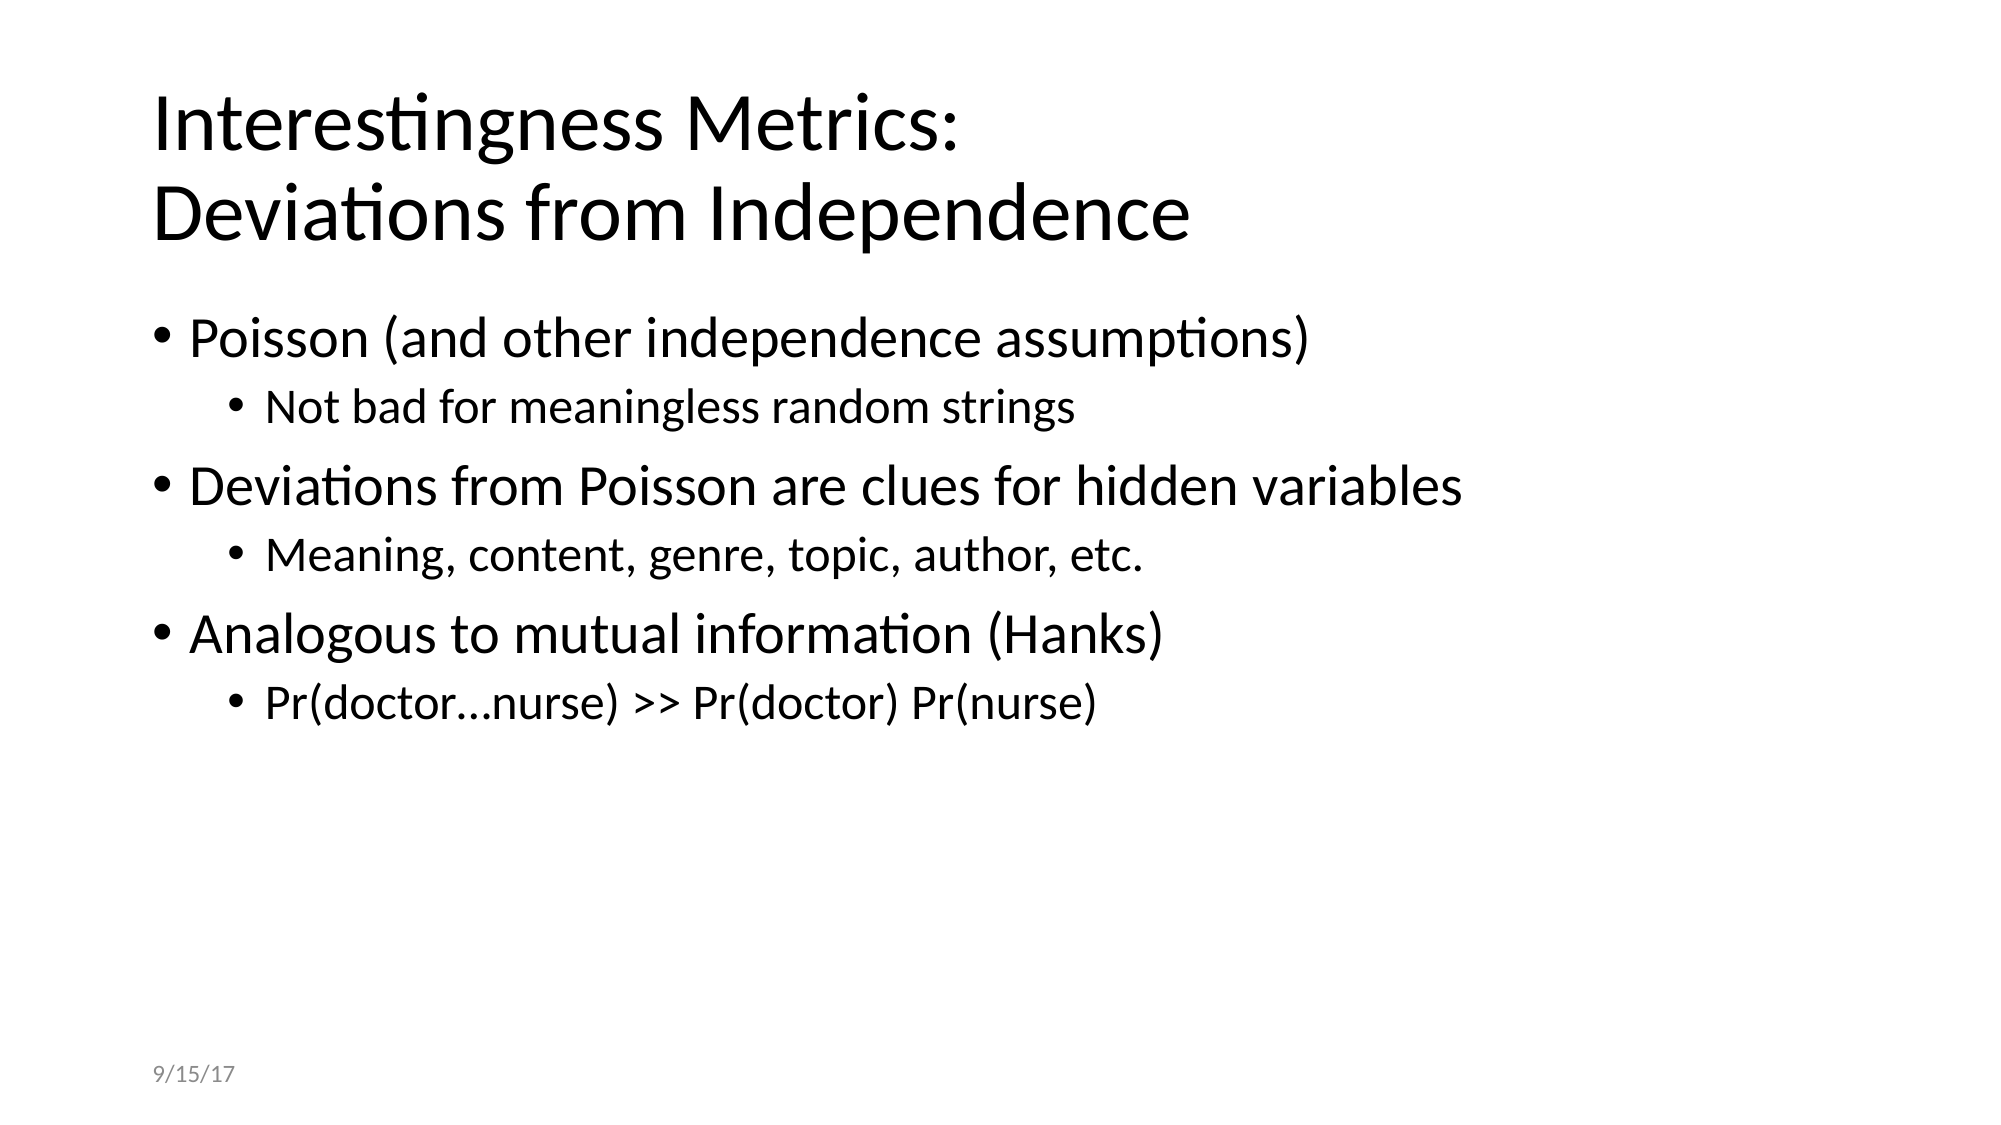

# Interestingness Metrics: Deviations from Independence
Poisson (and other independence assumptions)
Not bad for meaningless random strings
Deviations from Poisson are clues for hidden variables
Meaning, content, genre, topic, author, etc.
Analogous to mutual information (Hanks)
Pr(doctor…nurse) >> Pr(doctor) Pr(nurse)

9/15/17